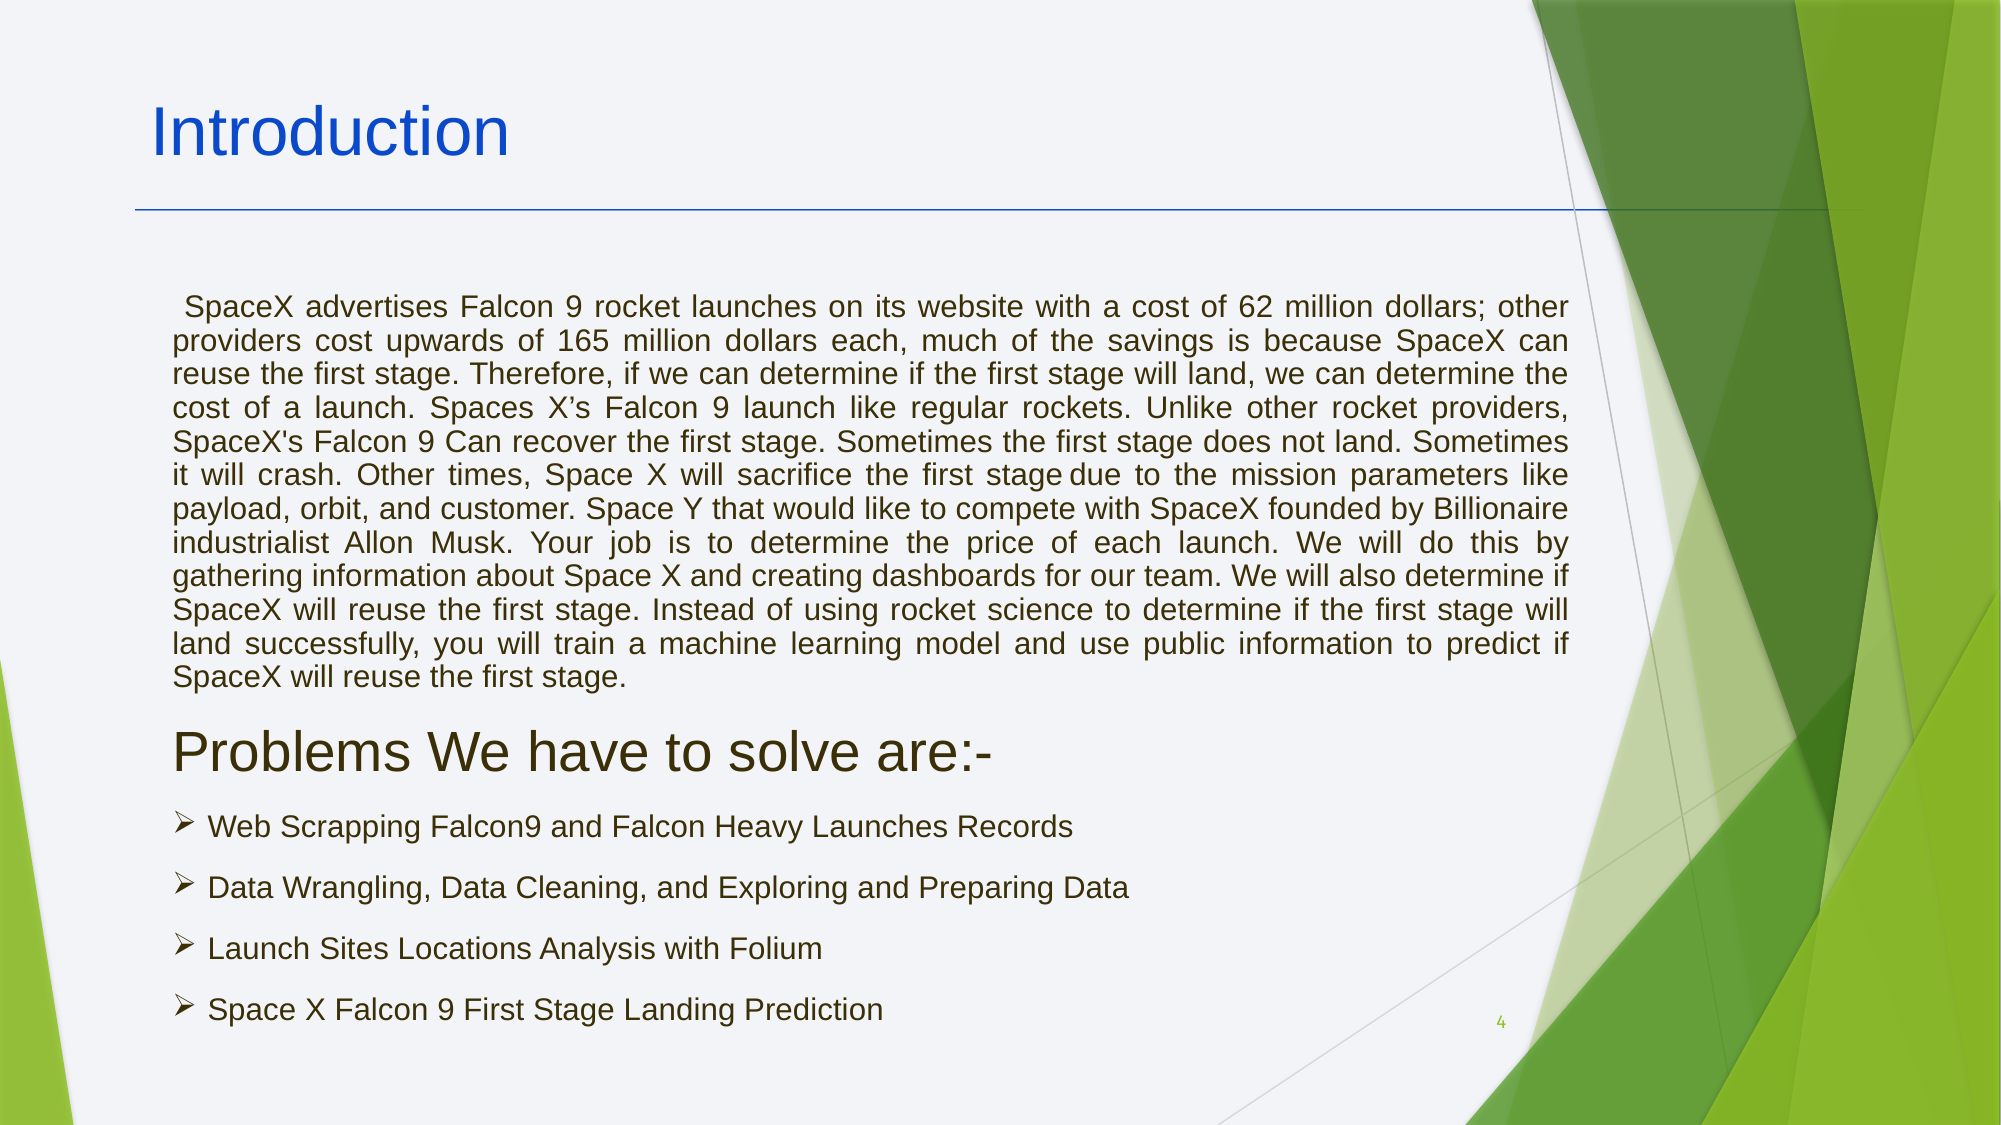

Introduction
 SpaceX advertises Falcon 9 rocket launches on its website with a cost of 62 million dollars; other providers cost upwards of 165 million dollars each, much of the savings is because SpaceX can reuse the first stage. Therefore, if we can determine if the first stage will land, we can determine the cost of a launch. Spaces X’s Falcon 9 launch like regular rockets. Unlike other rocket providers, SpaceX's Falcon 9 Can recover the first stage. Sometimes the first stage does not land. Sometimes it will crash. Other times, Space X will sacrifice the first stage due to the mission parameters like payload, orbit, and customer. Space Y that would like to compete with SpaceX founded by Billionaire industrialist Allon Musk. Your job is to determine the price of each launch. We will do this by gathering information about Space X and creating dashboards for our team. We will also determine if SpaceX will reuse the first stage. Instead of using rocket science to determine if the first stage will land successfully, you will train a machine learning model and use public information to predict if SpaceX will reuse the first stage.
Problems We have to solve are:-
Web Scrapping Falcon9 and Falcon Heavy Launches Records
Data Wrangling, Data Cleaning, and Exploring and Preparing Data
Launch Sites Locations Analysis with Folium
Space X Falcon 9 First Stage Landing Prediction
4